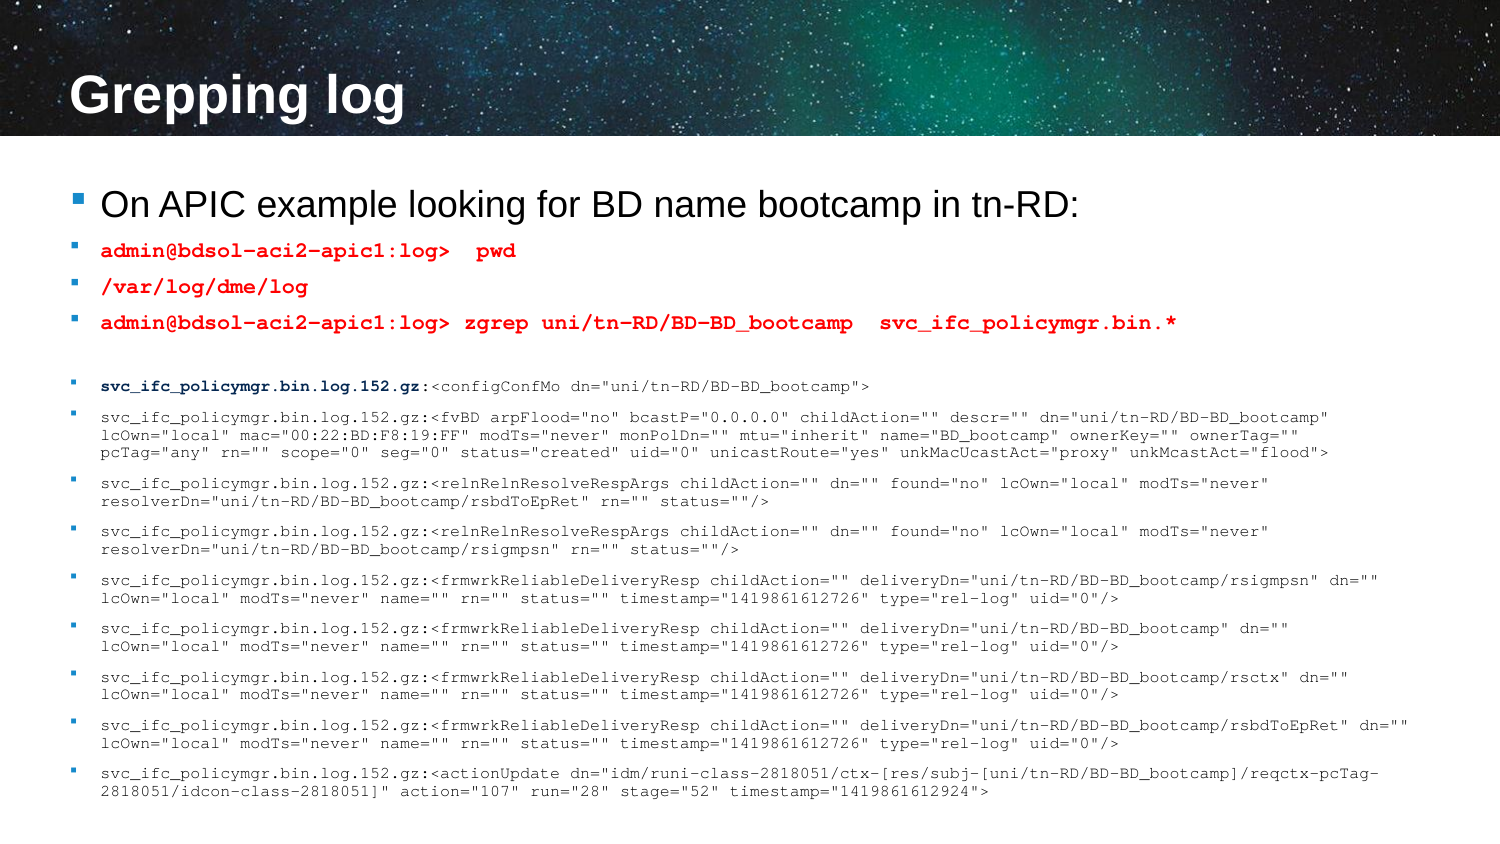

# Grepping log
On APIC example looking for BD name bootcamp in tn-RD:
admin@bdsol-aci2-apic1:log>  pwd
/var/log/dme/log
admin@bdsol-aci2-apic1:log> zgrep uni/tn-RD/BD-BD_bootcamp  svc_ifc_policymgr.bin.*

svc_ifc_policymgr.bin.log.152.gz:<configConfMo dn="uni/tn-RD/BD-BD_bootcamp">
svc_ifc_policymgr.bin.log.152.gz:<fvBD arpFlood="no" bcastP="0.0.0.0" childAction="" descr="" dn="uni/tn-RD/BD-BD_bootcamp" lcOwn="local" mac="00:22:BD:F8:19:FF" modTs="never" monPolDn="" mtu="inherit" name="BD_bootcamp" ownerKey="" ownerTag="" pcTag="any" rn="" scope="0" seg="0" status="created" uid="0" unicastRoute="yes" unkMacUcastAct="proxy" unkMcastAct="flood">
svc_ifc_policymgr.bin.log.152.gz:<relnRelnResolveRespArgs childAction="" dn="" found="no" lcOwn="local" modTs="never" resolverDn="uni/tn-RD/BD-BD_bootcamp/rsbdToEpRet" rn="" status=""/>
svc_ifc_policymgr.bin.log.152.gz:<relnRelnResolveRespArgs childAction="" dn="" found="no" lcOwn="local" modTs="never" resolverDn="uni/tn-RD/BD-BD_bootcamp/rsigmpsn" rn="" status=""/>
svc_ifc_policymgr.bin.log.152.gz:<frmwrkReliableDeliveryResp childAction="" deliveryDn="uni/tn-RD/BD-BD_bootcamp/rsigmpsn" dn="" lcOwn="local" modTs="never" name="" rn="" status="" timestamp="1419861612726" type="rel-log" uid="0"/>
svc_ifc_policymgr.bin.log.152.gz:<frmwrkReliableDeliveryResp childAction="" deliveryDn="uni/tn-RD/BD-BD_bootcamp" dn="" lcOwn="local" modTs="never" name="" rn="" status="" timestamp="1419861612726" type="rel-log" uid="0"/>
svc_ifc_policymgr.bin.log.152.gz:<frmwrkReliableDeliveryResp childAction="" deliveryDn="uni/tn-RD/BD-BD_bootcamp/rsctx" dn="" lcOwn="local" modTs="never" name="" rn="" status="" timestamp="1419861612726" type="rel-log" uid="0"/>
svc_ifc_policymgr.bin.log.152.gz:<frmwrkReliableDeliveryResp childAction="" deliveryDn="uni/tn-RD/BD-BD_bootcamp/rsbdToEpRet" dn="" lcOwn="local" modTs="never" name="" rn="" status="" timestamp="1419861612726" type="rel-log" uid="0"/>
svc_ifc_policymgr.bin.log.152.gz:<actionUpdate dn="idm/runi-class-2818051/ctx-[res/subj-[uni/tn-RD/BD-BD_bootcamp]/reqctx-pcTag-2818051/idcon-class-2818051]" action="107" run="28" stage="52" timestamp="1419861612924">